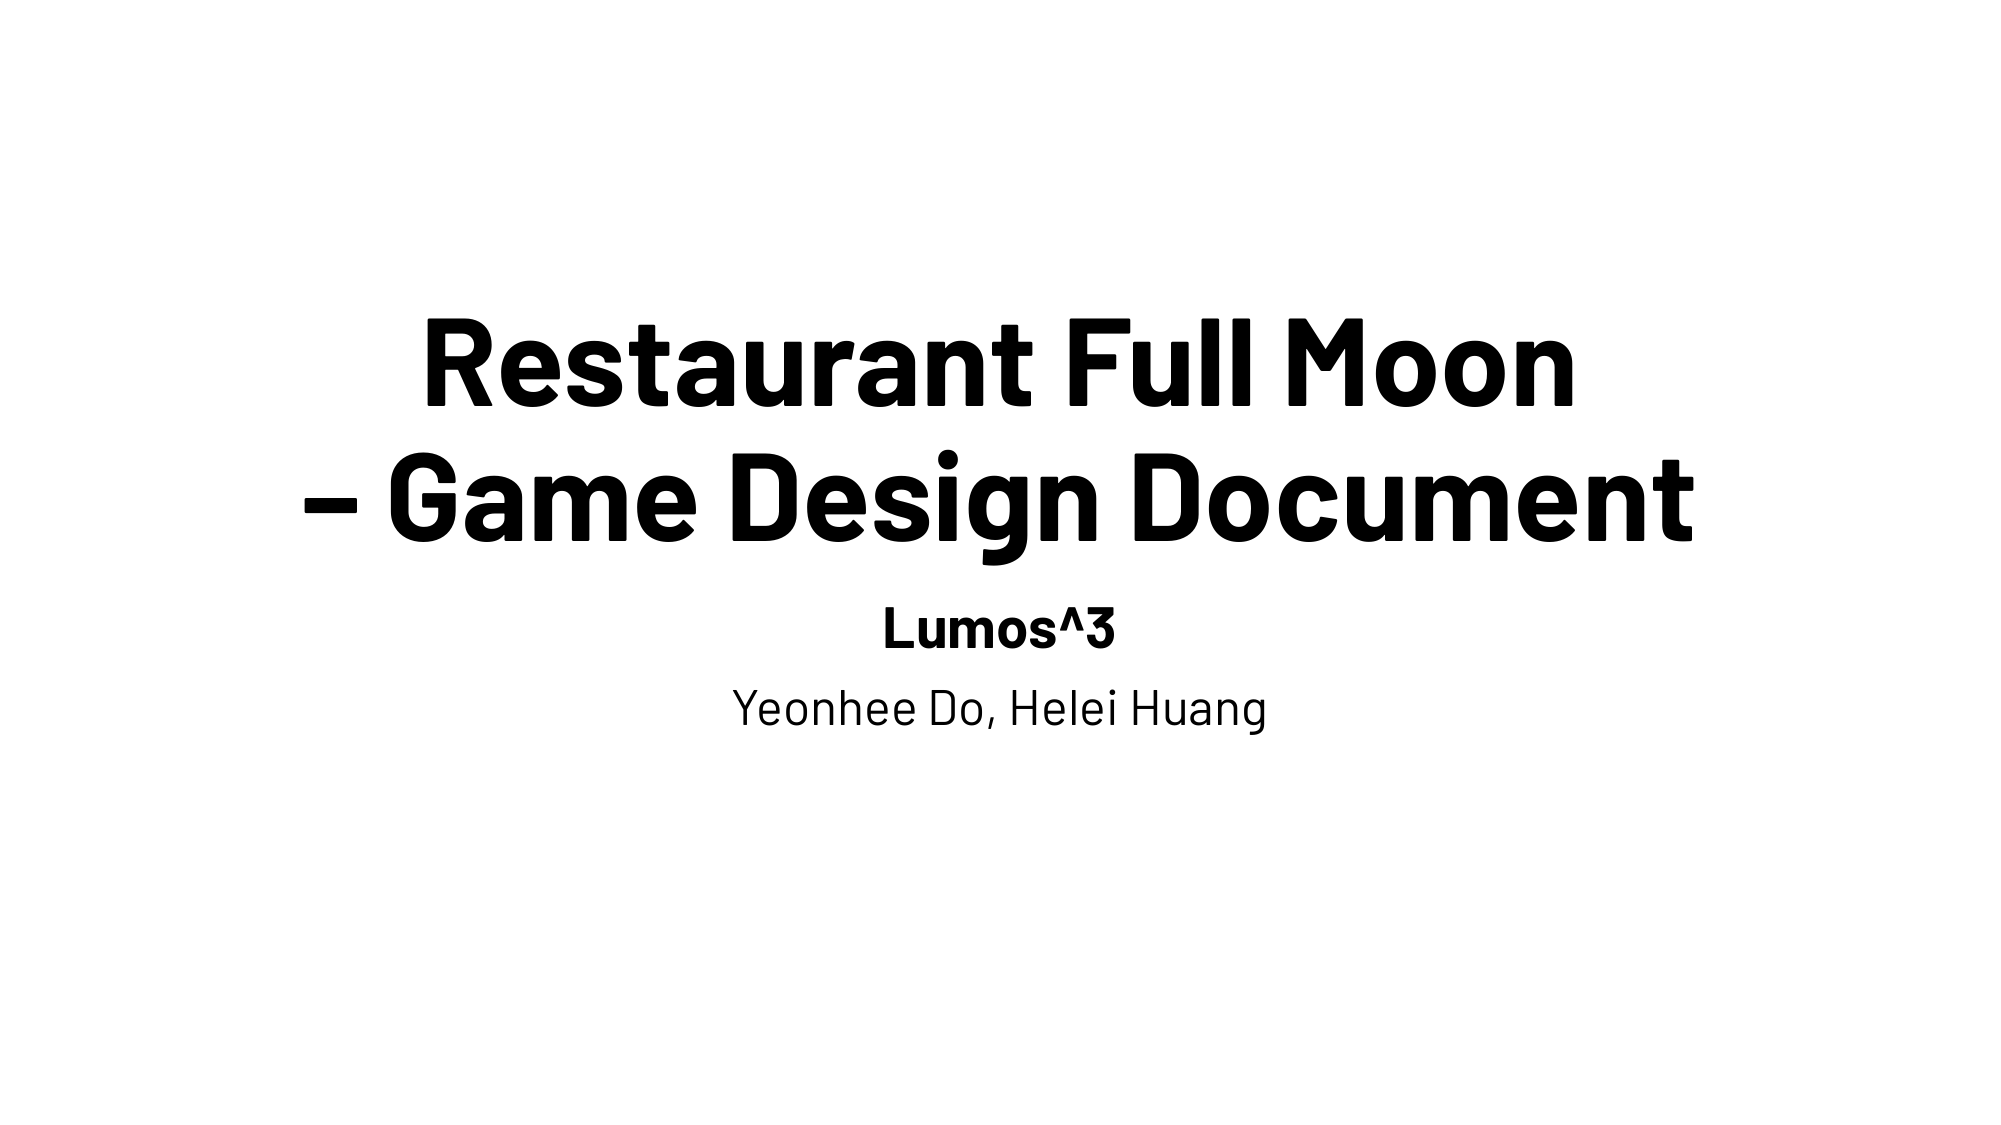

# Restaurant Full Moon – Game Design Document
Lumos^3
Yeonhee Do, Helei Huang